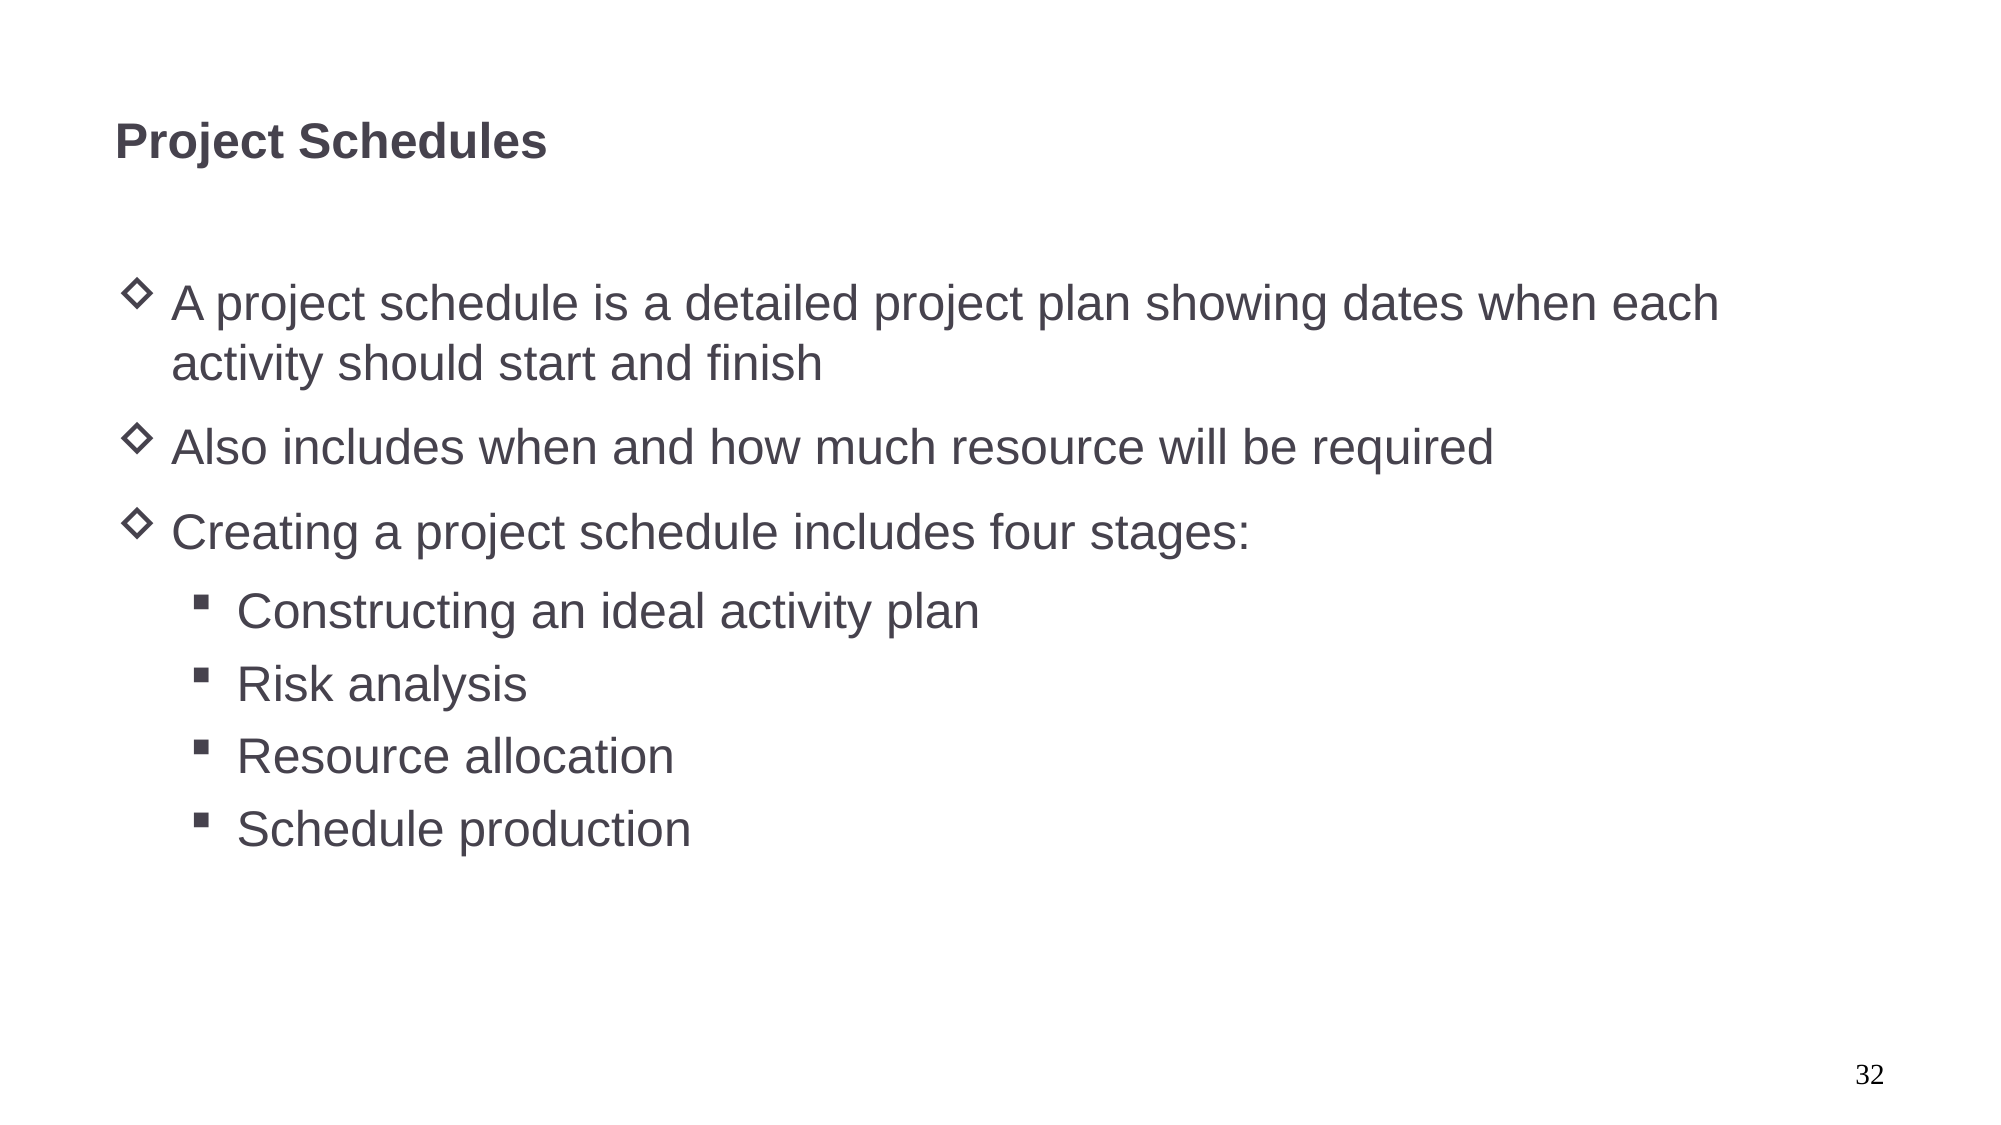

# Project Schedules
A project schedule is a detailed project plan showing dates when each activity should start and finish
Also includes when and how much resource will be required
Creating a project schedule includes four stages:
Constructing an ideal activity plan
Risk analysis
Resource allocation
Schedule production

32